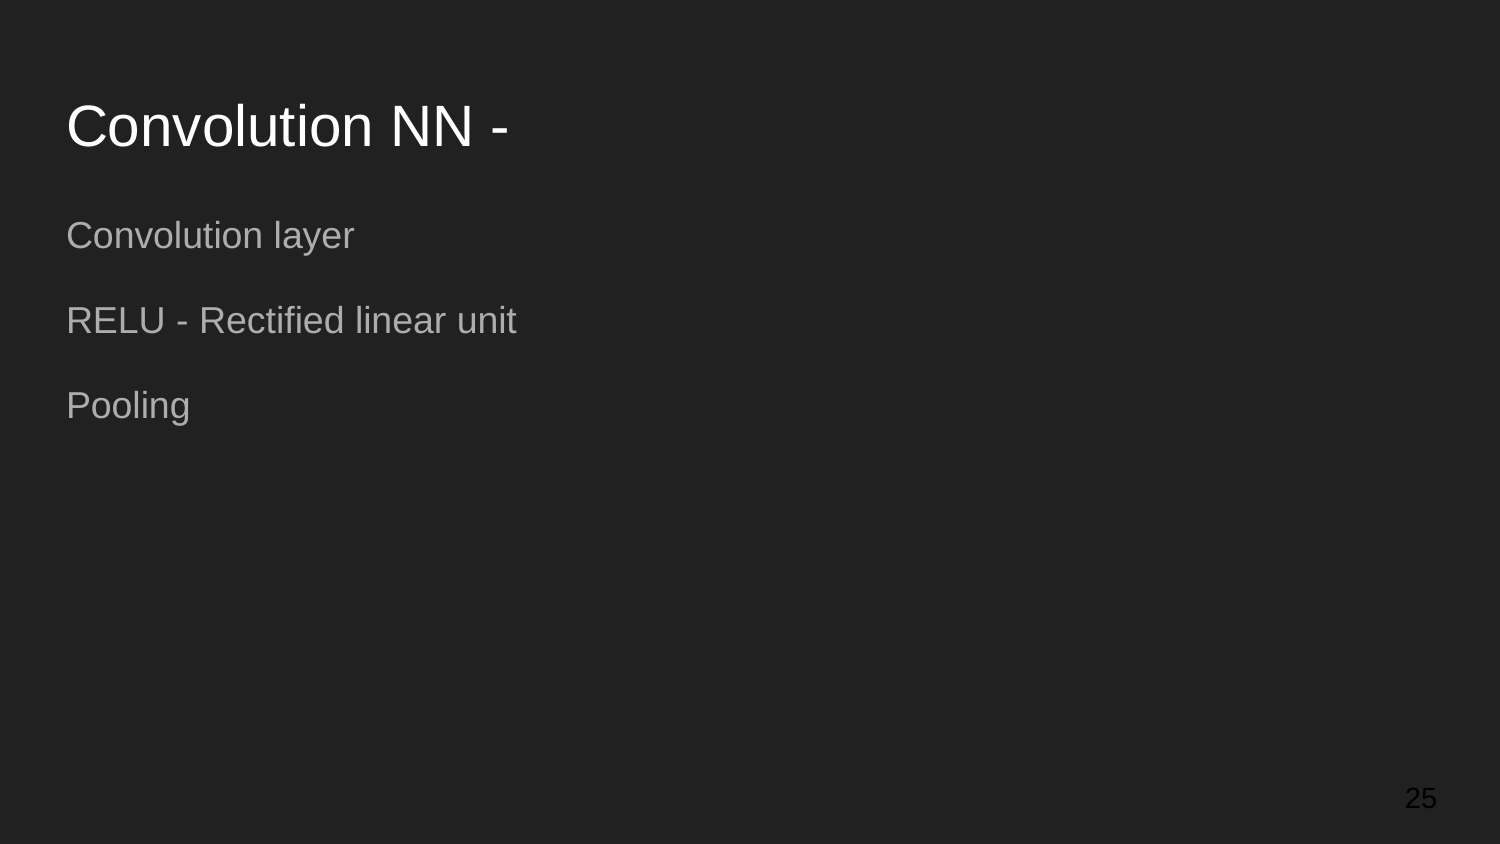

# Convolution NN -
Convolution layer
RELU - Rectified linear unit
Pooling
25